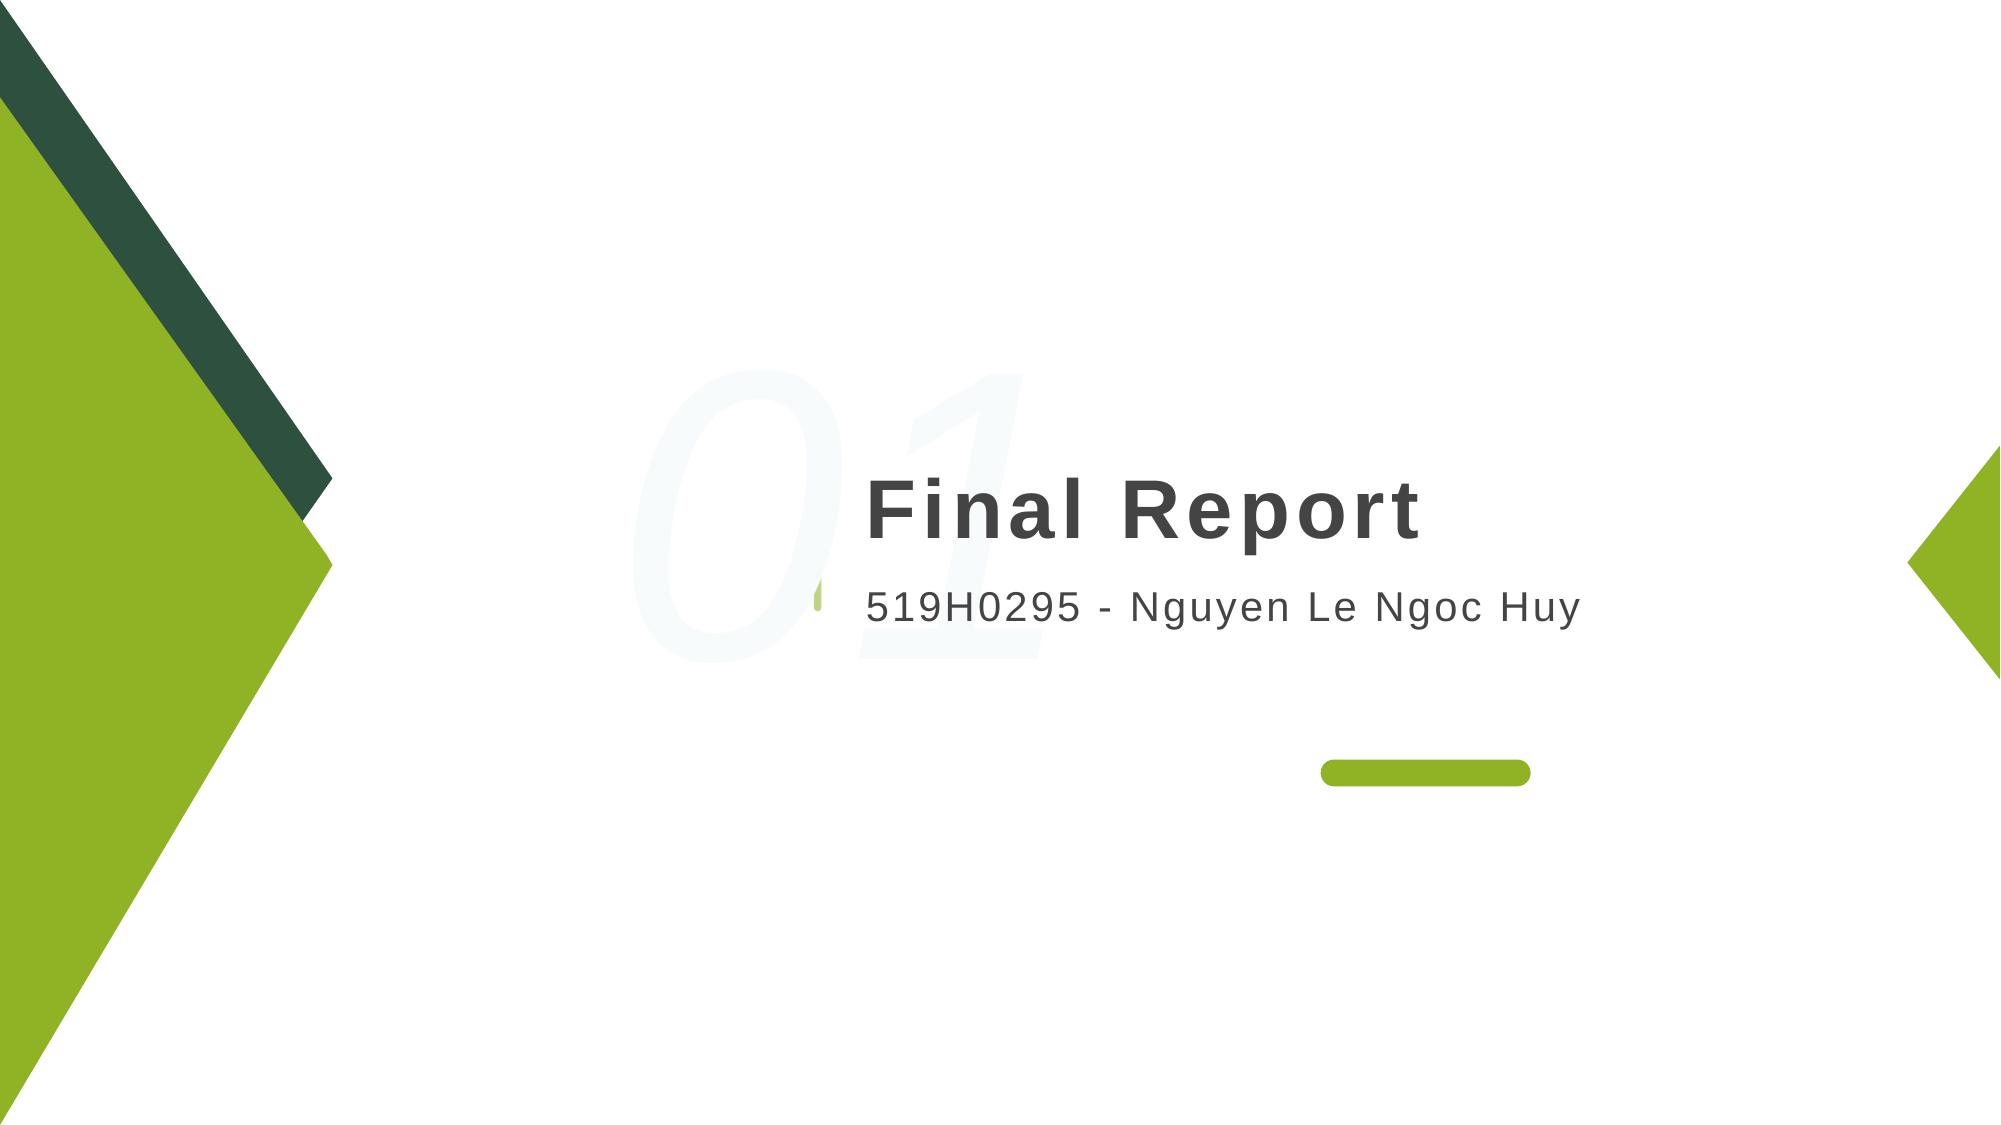

01

# Final Report
519H0295 - Nguyen Le Ngoc Huy